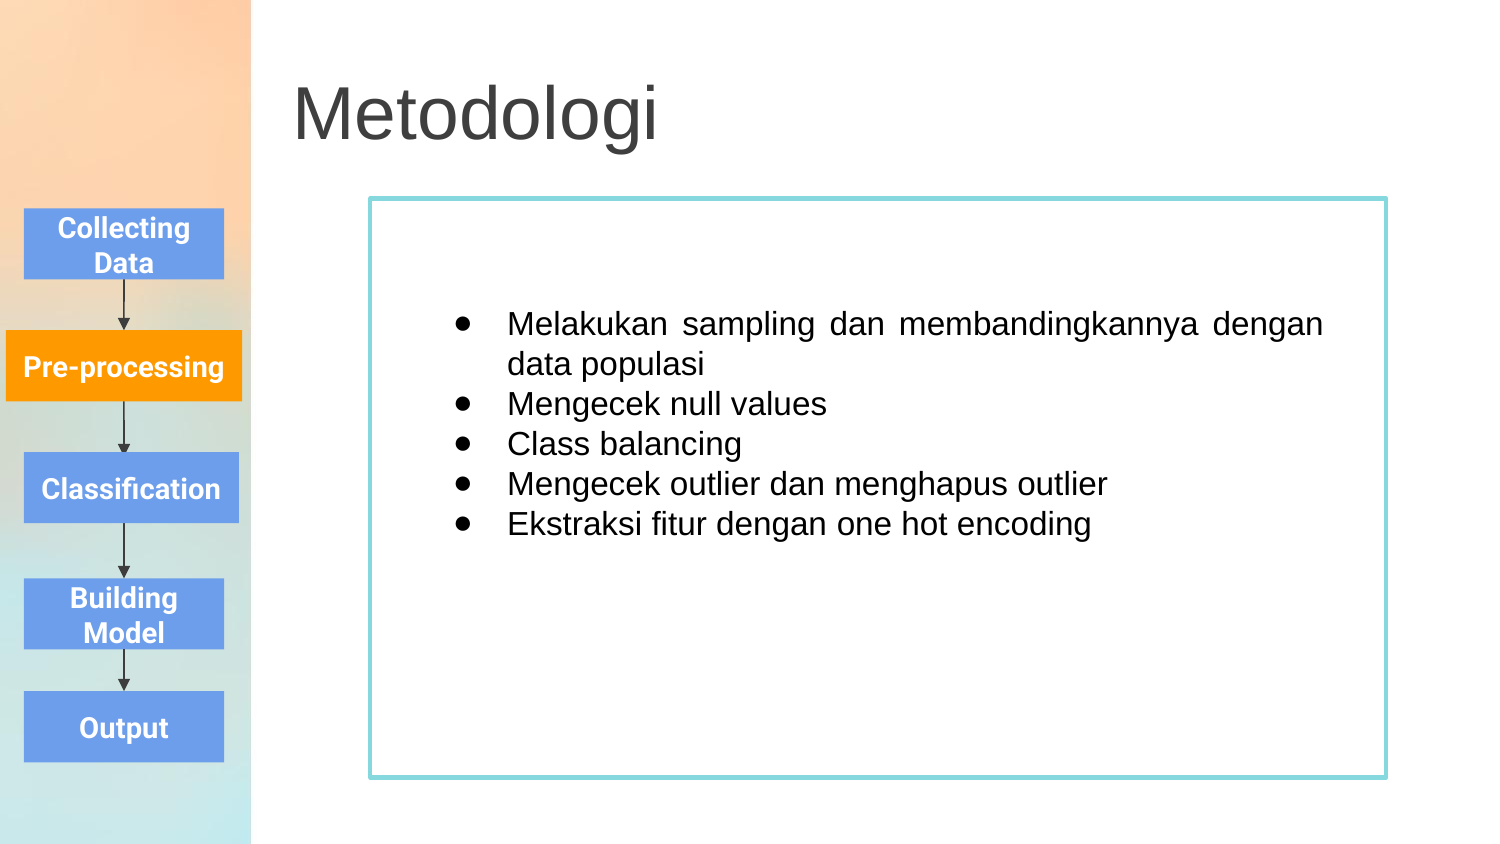

Metodologi

Collecting Data
Melakukan sampling dan membandingkannya dengan data populasi
Mengecek null values
Class balancing
Mengecek outlier dan menghapus outlier
Ekstraksi fitur dengan one hot encoding
Pre-processing
Classification
Building Model
Output